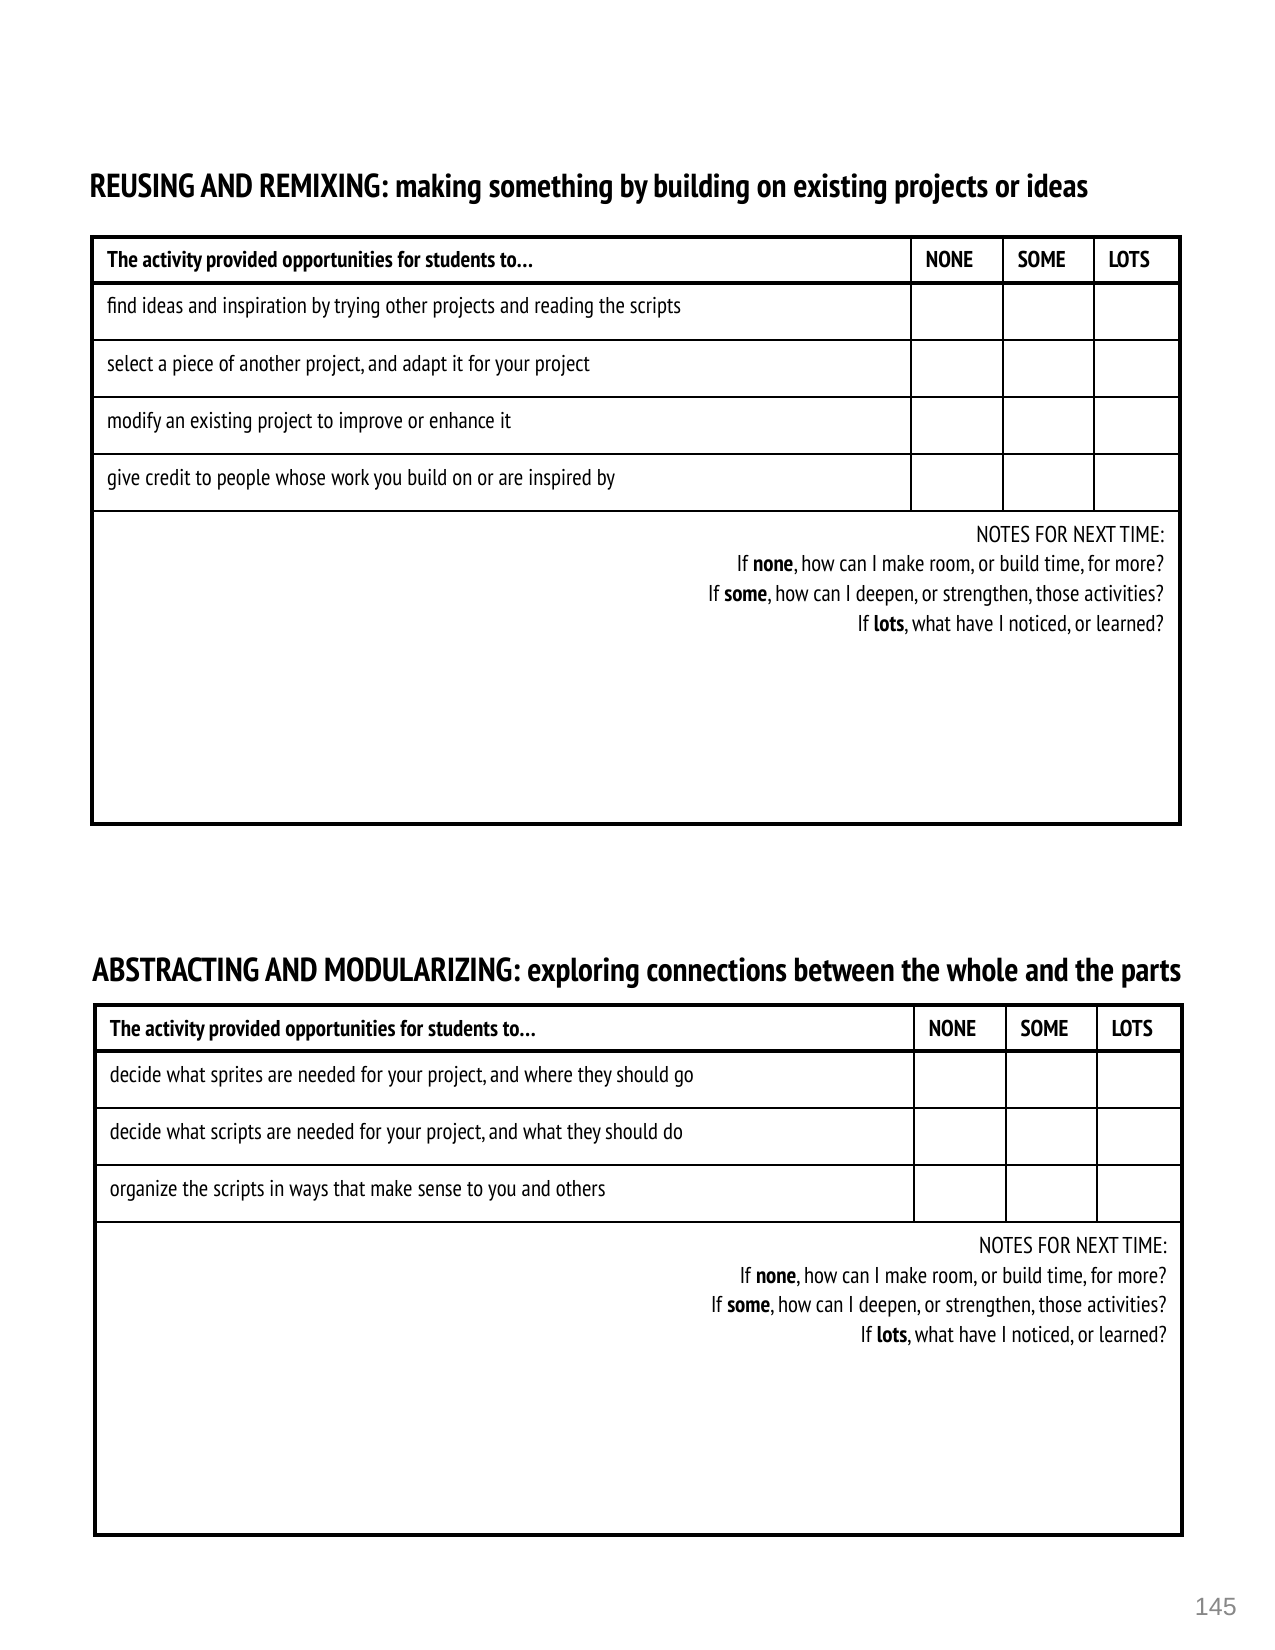

REUSING AND REMIXING: making something by building on existing projects or ideas
| The activity provided opportunities for students to… | NONE | SOME | LOTS |
| --- | --- | --- | --- |
| find ideas and inspiration by trying other projects and reading the scripts |  |  |  |
| select a piece of another project, and adapt it for your project |  |  |  |
| modify an existing project to improve or enhance it |  |  |  |
| give credit to people whose work you build on or are inspired by |  |  |  |
| NOTES FOR NEXT TIME: If none, how can I make room, or build time, for more? If some, how can I deepen, or strengthen, those activities? If lots, what have I noticed, or learned? |  |  |  |
ABSTRACTING AND MODULARIZING: exploring connections between the whole and the parts
| The activity provided opportunities for students to… | NONE | SOME | LOTS |
| --- | --- | --- | --- |
| decide what sprites are needed for your project, and where they should go |  |  |  |
| decide what scripts are needed for your project, and what they should do |  |  |  |
| organize the scripts in ways that make sense to you and others |  |  |  |
| NOTES FOR NEXT TIME: If none, how can I make room, or build time, for more? If some, how can I deepen, or strengthen, those activities? If lots, what have I noticed, or learned? |  |  |  |
145